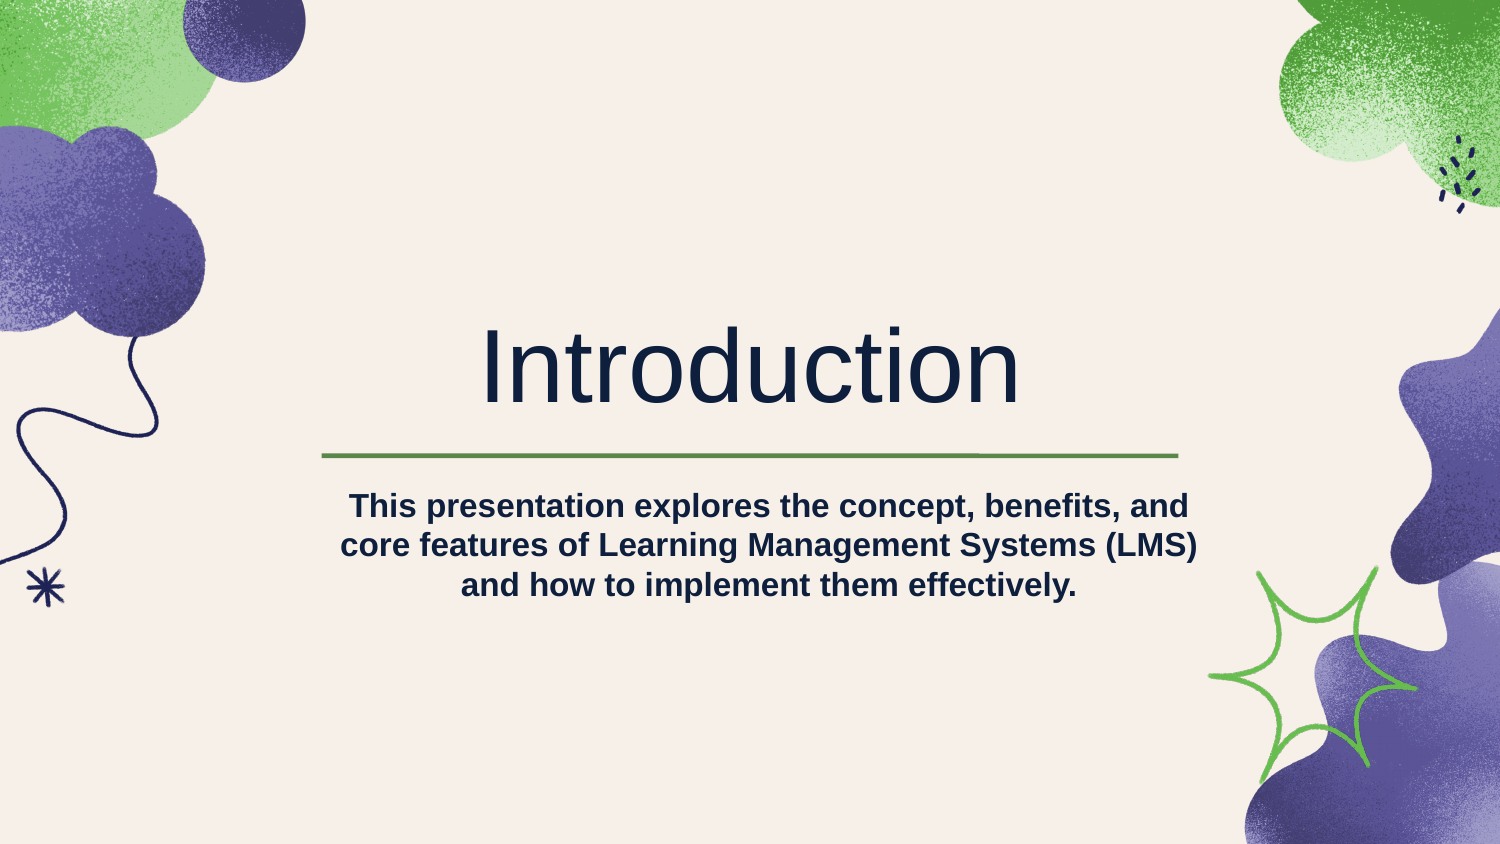

# Introduction
This presentation explores the concept, benefits, and core features of Learning Management Systems (LMS) and how to implement them effectively.